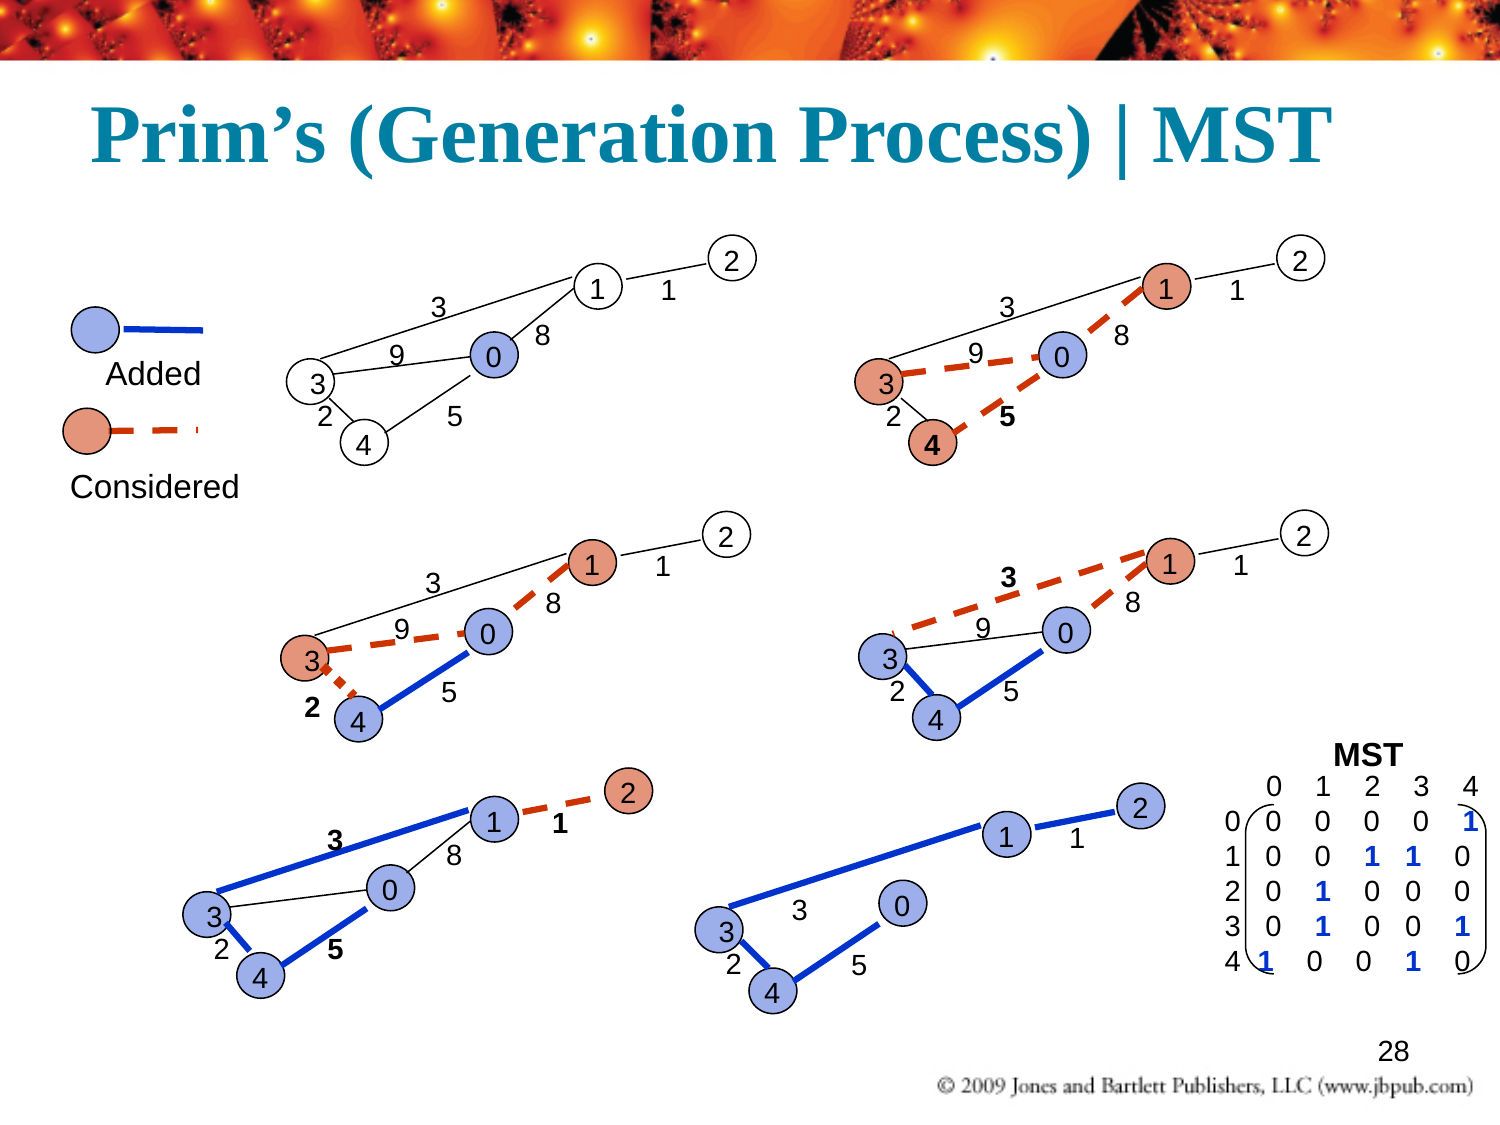

# Prim’s (Generation Process) | MST

 2
 2
 1

1

3

8
9
 0

  3

2
5

 4
 1

1

3

Added

Considered
8
9
 0

  3

2
5

 4
 2
 1

1
3

8
9
 0

  3

2

5
 4
 2
 1

1

3

8
9
 0

  3

5
2
 4
MST
     0    1    2    3    4
0   0    0    0    0    1
1   0    0    1   1    0
2   0    1    0   0    0
3   0    1    0   0    1
4  1    0    0    1    0

 2
 1
1

3

8
 0

  3

2

5
 4
 2
 1

1

 0
  3

2
5

 4
3
28